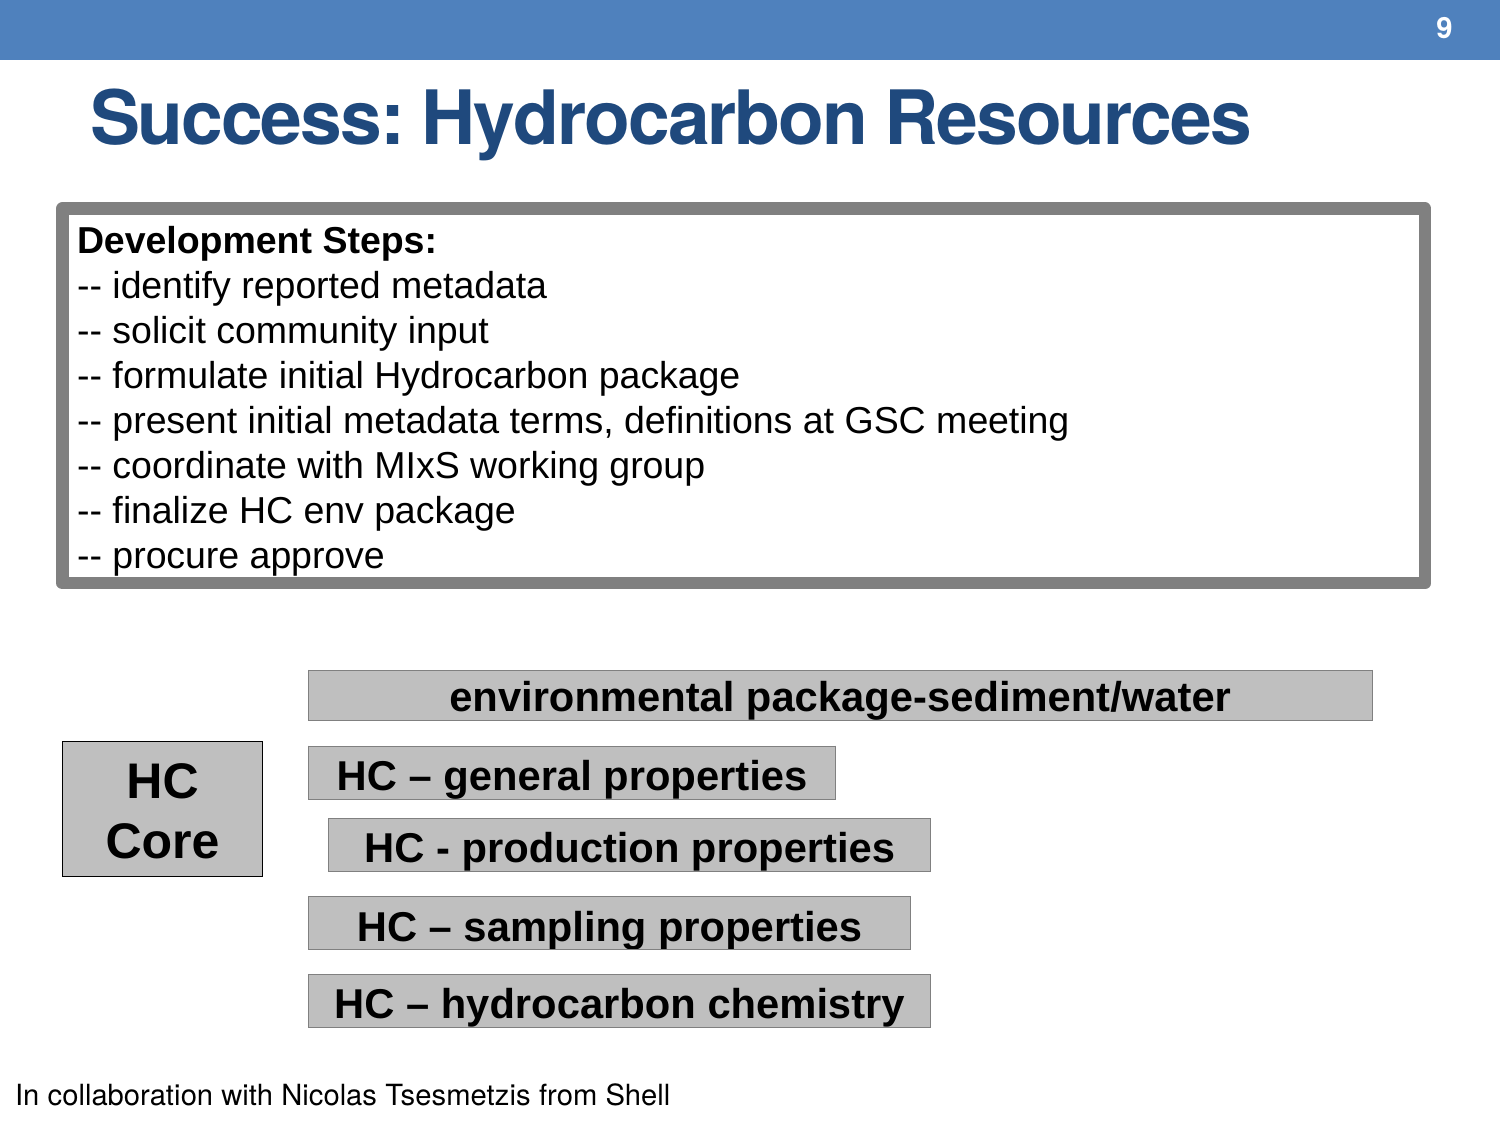

9
# Success: Hydrocarbon Resources
Development Steps:
-- identify reported metadata
-- solicit community input
-- formulate initial Hydrocarbon package
-- present initial metadata terms, definitions at GSC meeting
-- coordinate with MIxS working group
-- finalize HC env package
-- procure approve
| environmental package-sediment/water |
| --- |
HC
Core
| HC – general properties |
| --- |
| HC - production properties |
| --- |
| HC – sampling properties |
| --- |
| HC – hydrocarbon chemistry |
| --- |
In collaboration with Nicolas Tsesmetzis from Shell